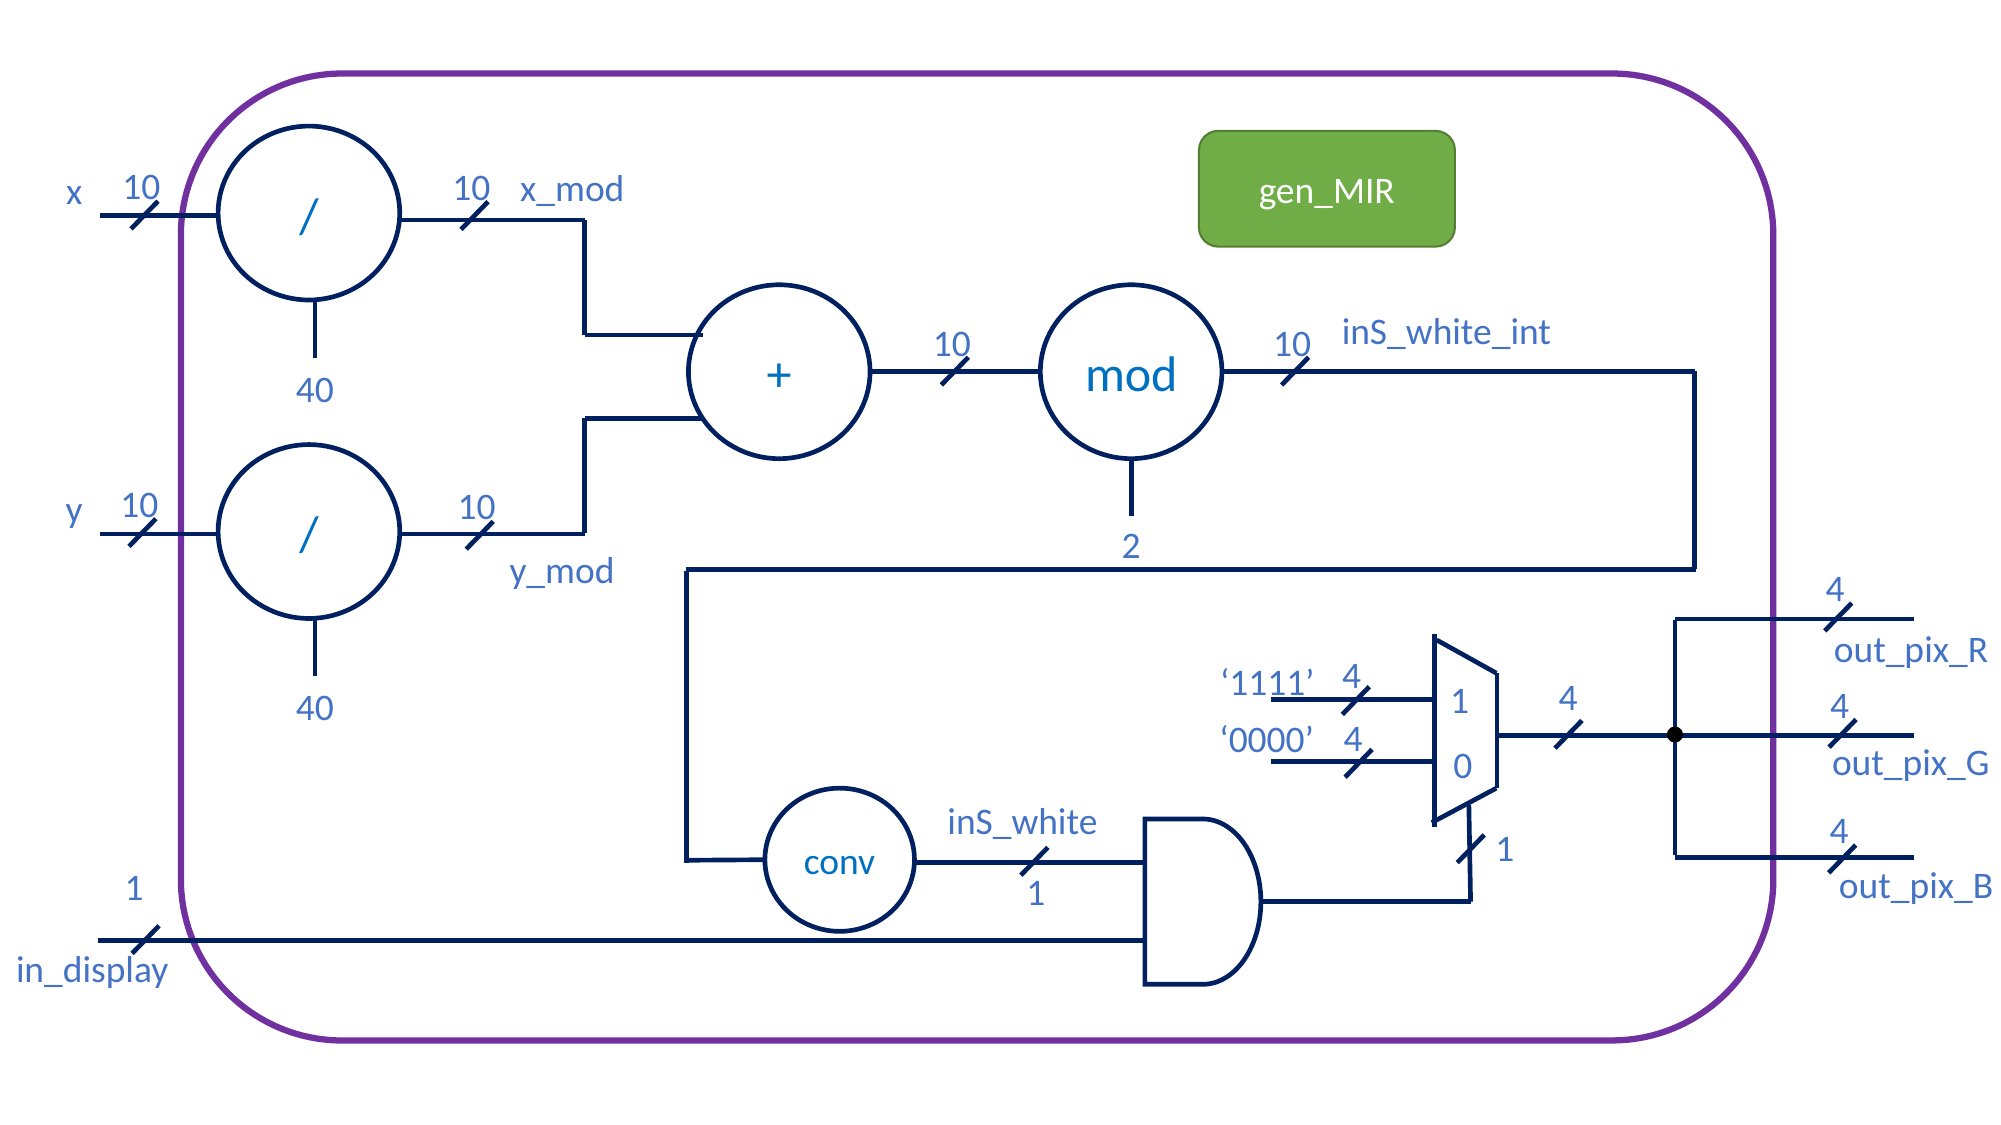

/
gen_MIR
10
10
x_mod
x
+
mod
inS_white_int
10
10
40
/
10
10
y
2
y_mod
4
out_pix_R
4
‘1111’
4
1
4
40
4
‘0000’

out_pix_G
0
conv
inS_white
4
1

out_pix_B
1
1
in_display